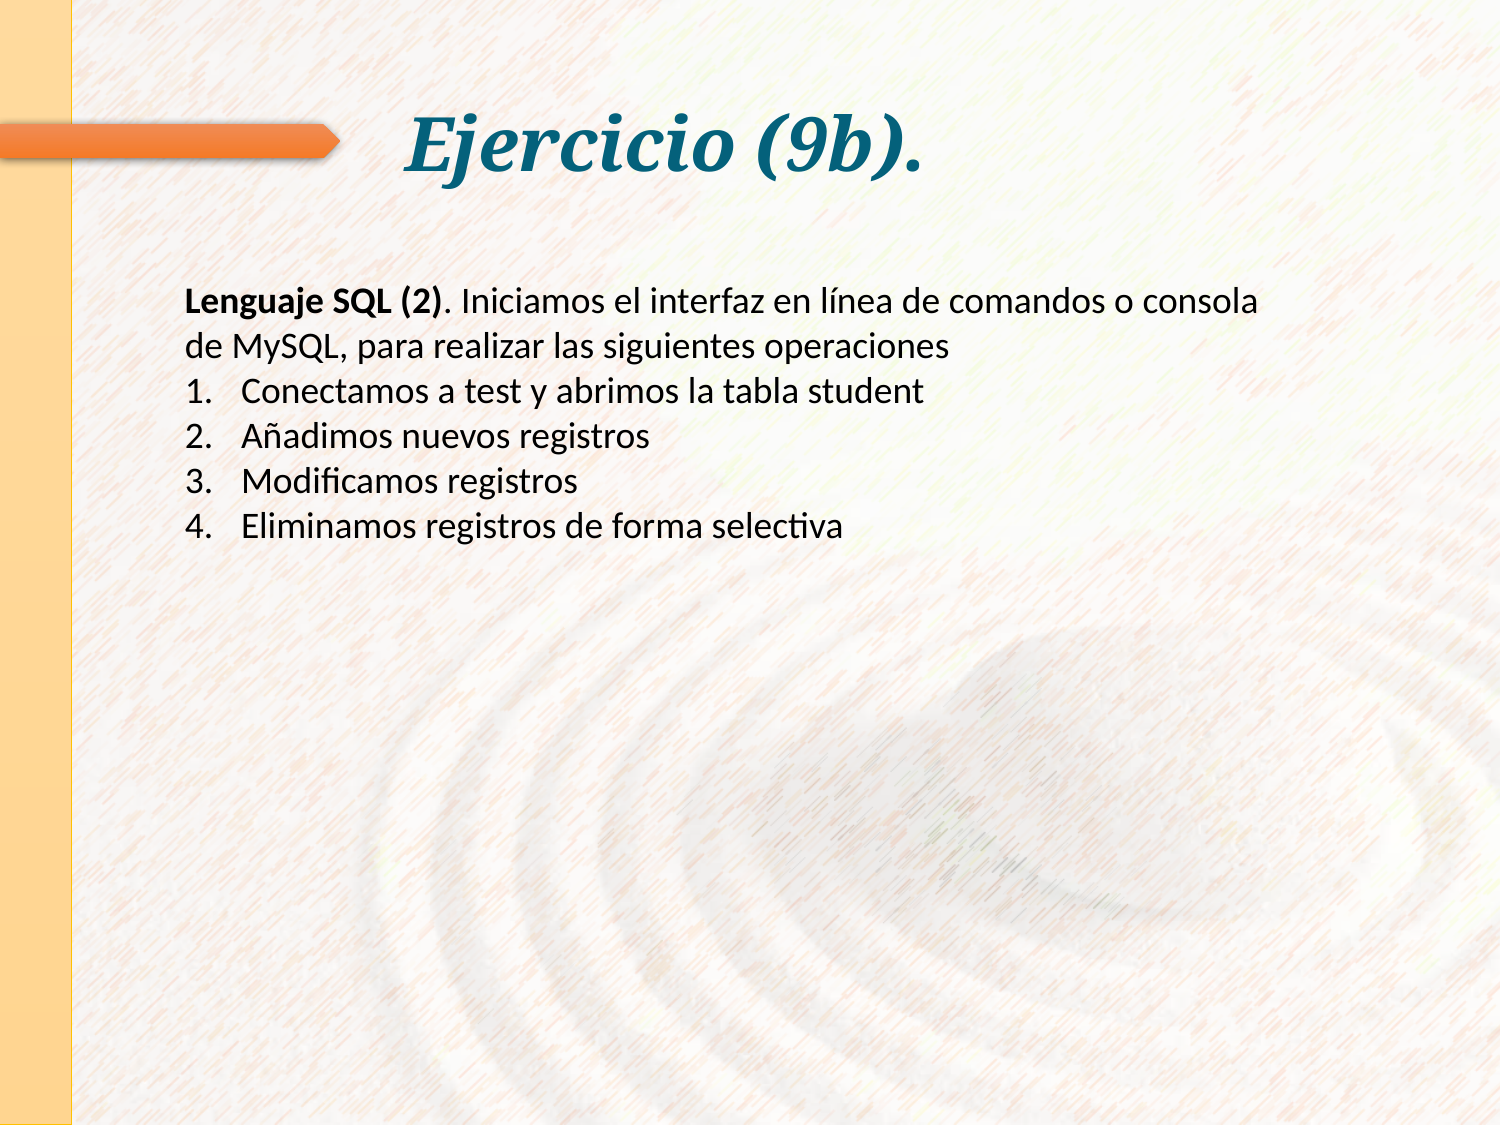

# Ejercicio (9b).
Lenguaje SQL (2). Iniciamos el interfaz en línea de comandos o consola de MySQL, para realizar las siguientes operaciones
Conectamos a test y abrimos la tabla student
Añadimos nuevos registros
Modificamos registros
Eliminamos registros de forma selectiva